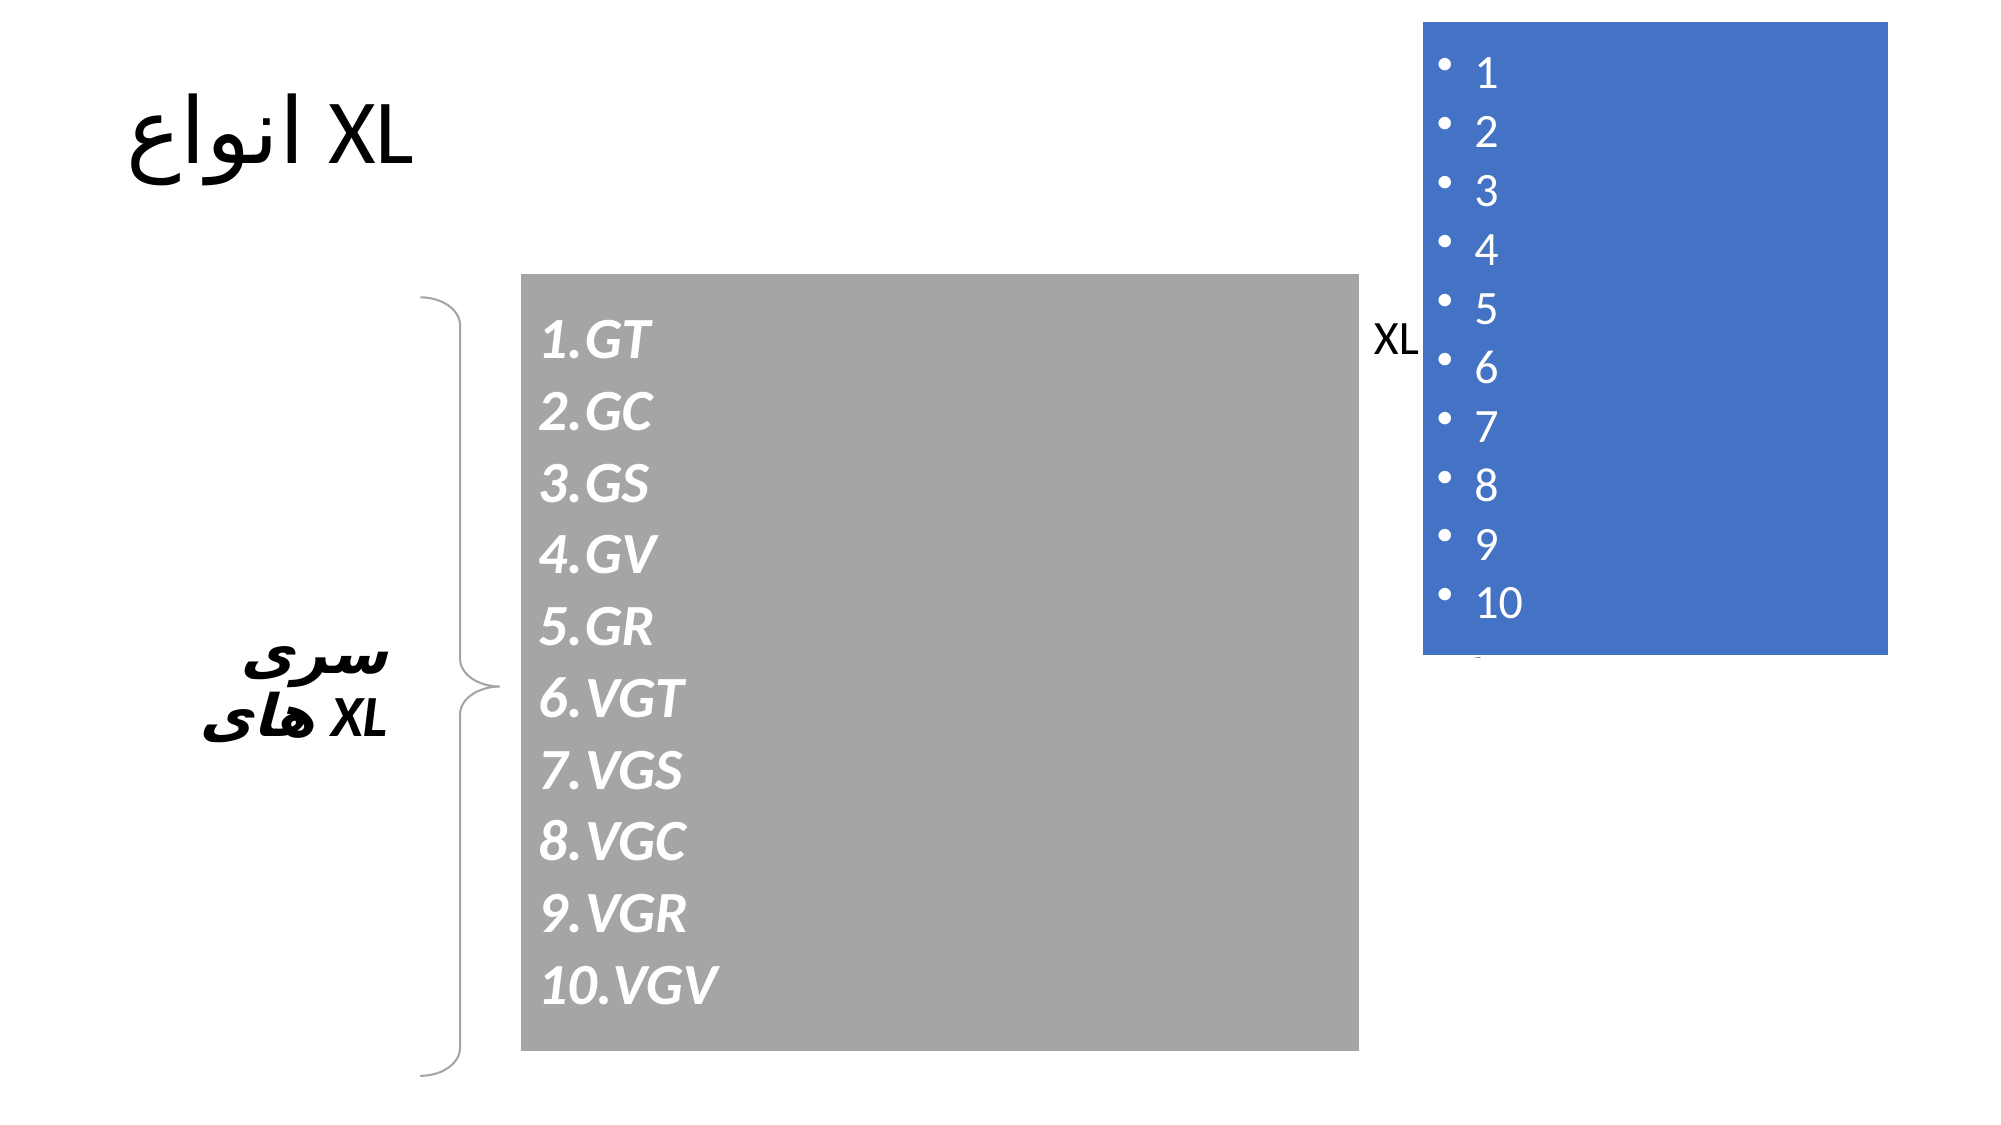

XL
1
2
3
4
5
6
7
8
9
10
# انواع XL
سری های XL
GT
GC
GS
GV
GR
VGT
VGS
VGC
VGR
VGV